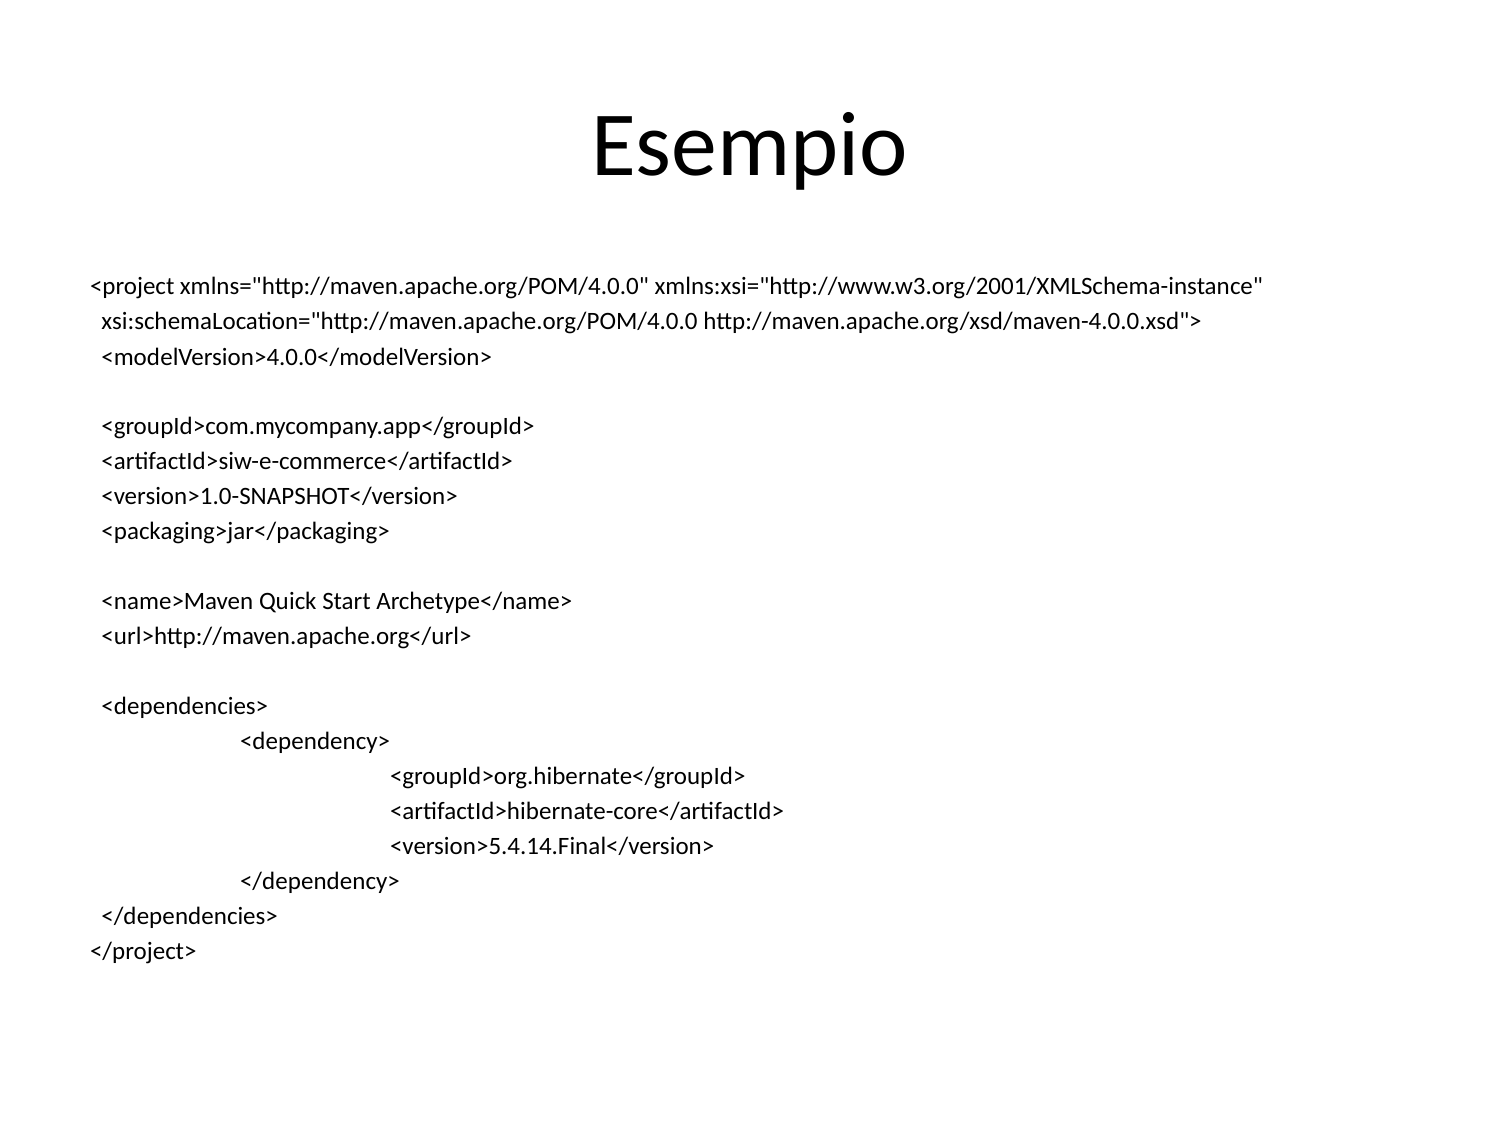

# Esempio
<project xmlns="http://maven.apache.org/POM/4.0.0" xmlns:xsi="http://www.w3.org/2001/XMLSchema-instance"
  xsi:schemaLocation="http://maven.apache.org/POM/4.0.0 http://maven.apache.org/xsd/maven-4.0.0.xsd">
  <modelVersion>4.0.0</modelVersion>

  <groupId>com.mycompany.app</groupId>
  <artifactId>siw-e-commerce</artifactId>
  <version>1.0-SNAPSHOT</version>
  <packaging>jar</packaging>

  <name>Maven Quick Start Archetype</name>
  <url>http://maven.apache.org</url>

  <dependencies>
	<dependency>
		<groupId>org.hibernate</groupId>
		<artifactId>hibernate-core</artifactId>
		<version>5.4.14.Final</version>
	</dependency>
  </dependencies>
</project>